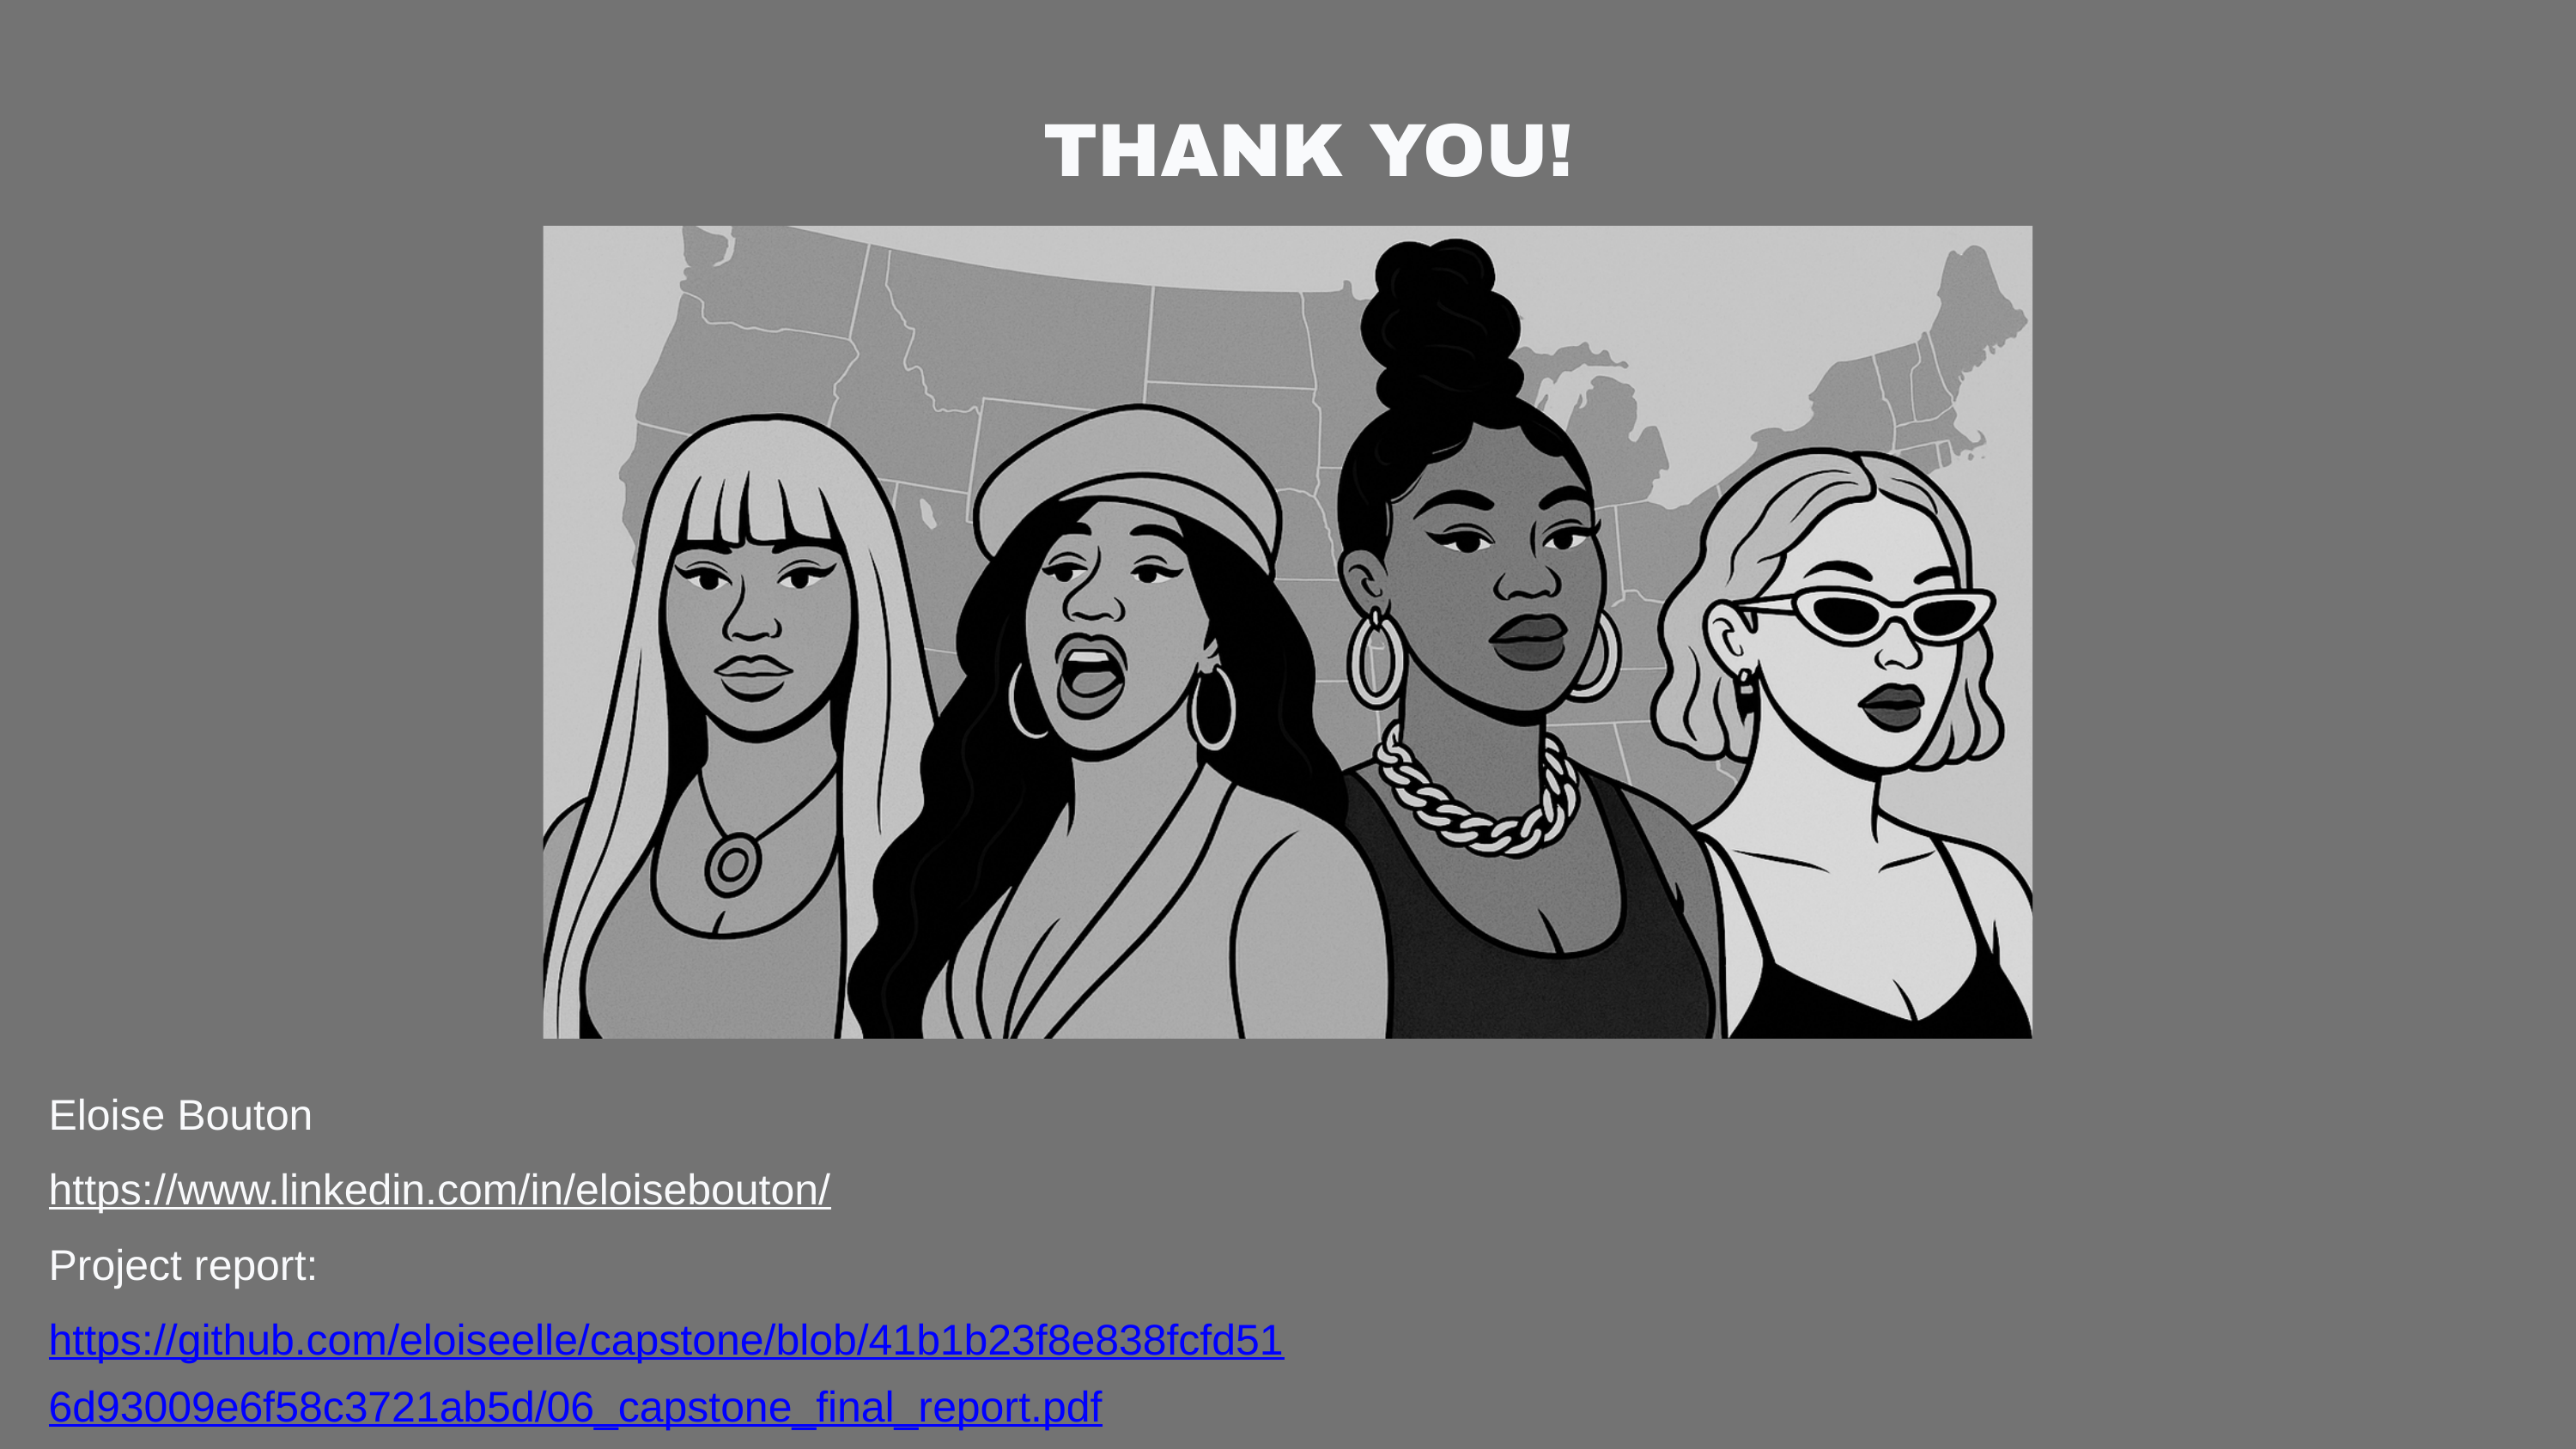

THANK YOU!

18
Eloise Bouton
https://www.linkedin.com/in/eloisebouton/
Project report: https://github.com/eloiseelle/capstone/blob/41b1b23f8e838fcfd516d93009e6f58c3721ab5d/06_capstone_final_report.pdf